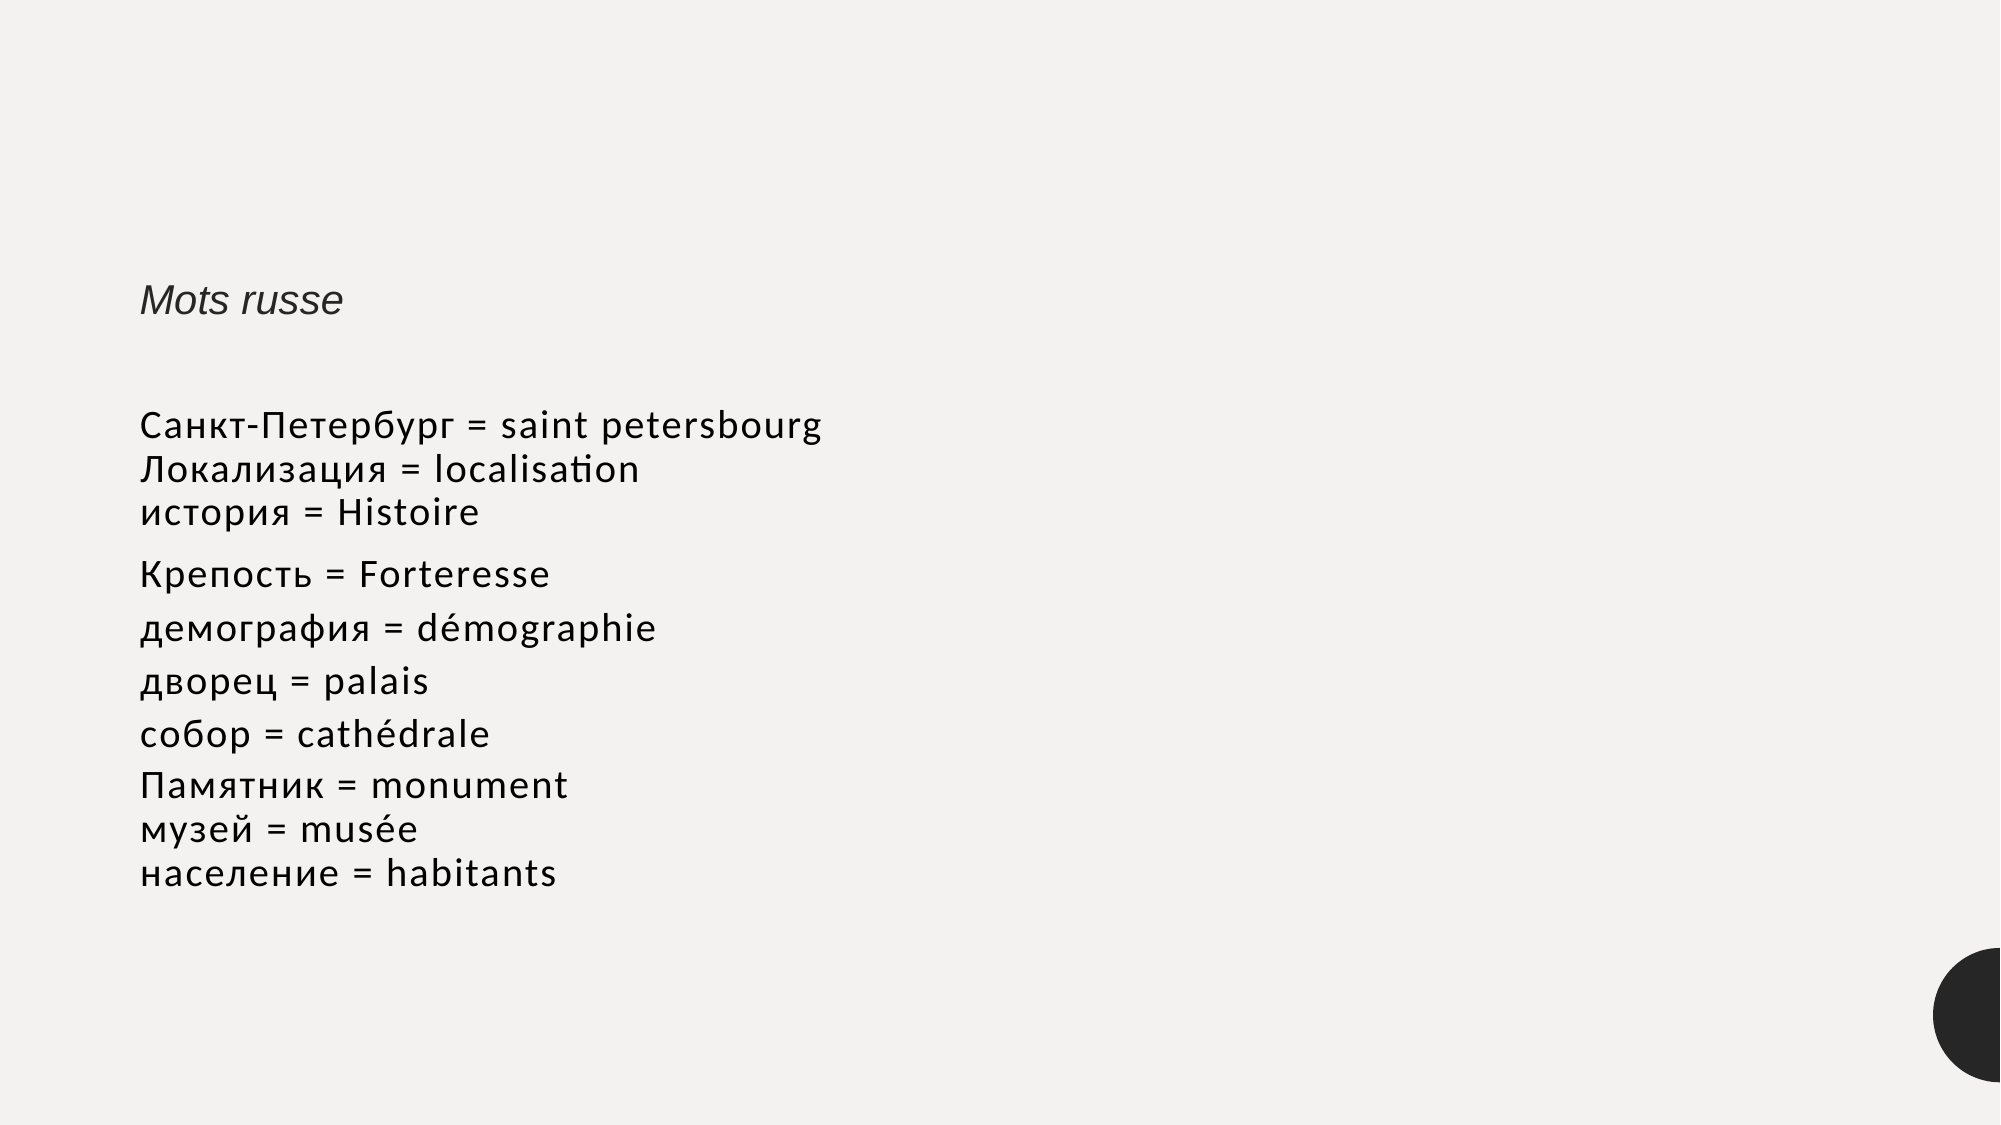

Mots russe
# Санкт-Петербург = saint petersbourg
Локализация = localisation
история = Histoire
Крепость = Forteresse
демография = démographie
дворец = palais
собор = cathédrale
Памятник = monument
музей = musée
население = habitants